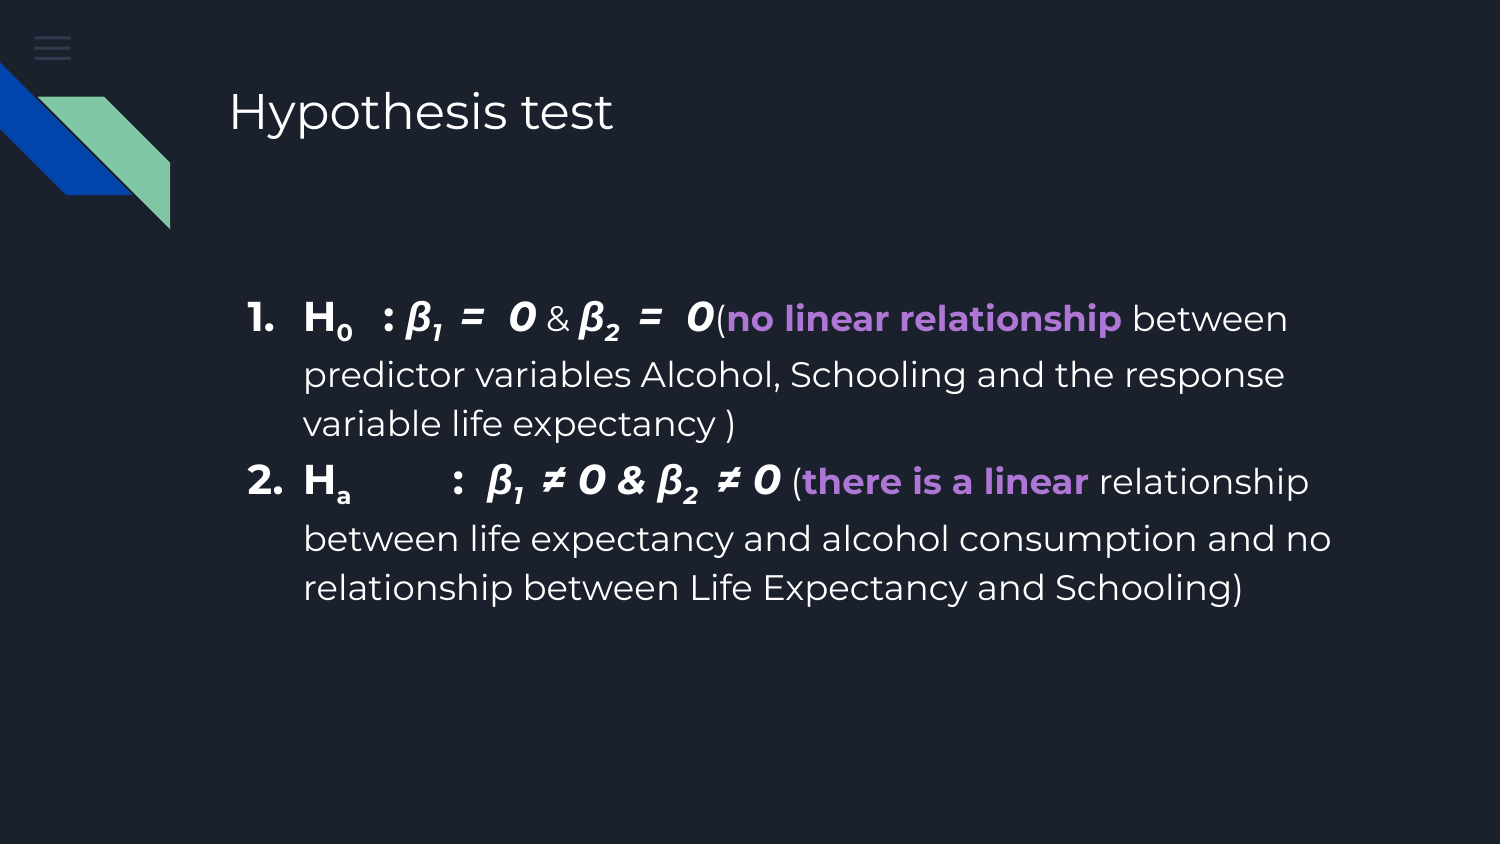

# Hypothesis test

H0   : β1  =  0 & β2  =  0(no linear relationship between predictor variables Alcohol, Schooling and the response variable life expectancy )
Ha	:  β1  ≠ 0 & β2  ≠ 0 (there is a linear relationship between life expectancy and alcohol consumption and no relationship between Life Expectancy and Schooling)